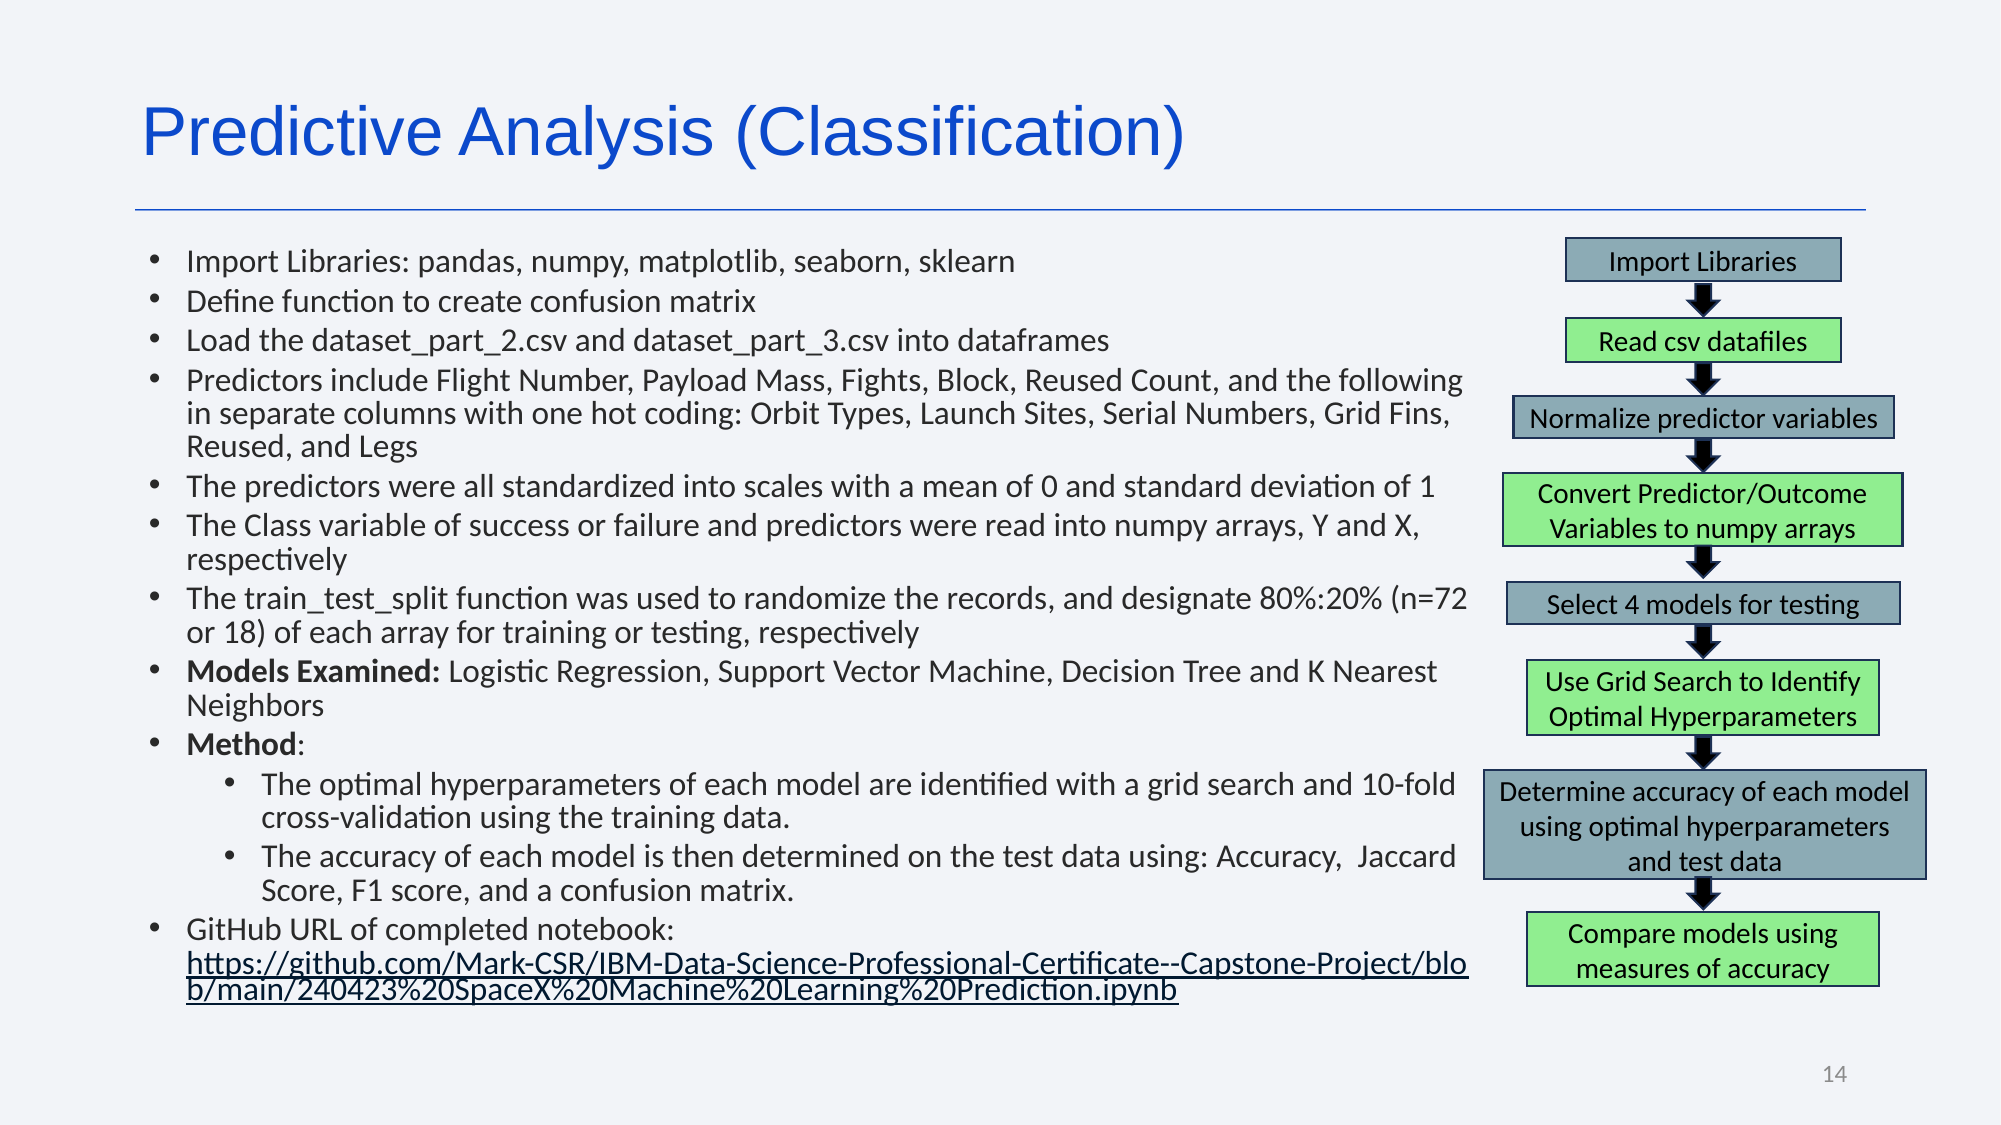

Predictive Analysis (Classification)
Import Libraries
Import Libraries: pandas, numpy, matplotlib, seaborn, sklearn
Define function to create confusion matrix
Load the dataset_part_2.csv and dataset_part_3.csv into dataframes
Predictors include Flight Number, Payload Mass, Fights, Block, Reused Count, and the following in separate columns with one hot coding: Orbit Types, Launch Sites, Serial Numbers, Grid Fins, Reused, and Legs
The predictors were all standardized into scales with a mean of 0 and standard deviation of 1
The Class variable of success or failure and predictors were read into numpy arrays, Y and X, respectively
The train_test_split function was used to randomize the records, and designate 80%:20% (n=72 or 18) of each array for training or testing, respectively
Models Examined: Logistic Regression, Support Vector Machine, Decision Tree and K Nearest Neighbors
Method:
The optimal hyperparameters of each model are identified with a grid search and 10-fold cross-validation using the training data.
The accuracy of each model is then determined on the test data using: Accuracy,  Jaccard Score, F1 score, and a confusion matrix.
GitHub URL of completed notebook: https://github.com/Mark-CSR/IBM-Data-Science-Professional-Certificate--Capstone-Project/blob/main/240423%20SpaceX%20Machine%20Learning%20Prediction.ipynb

Read csv datafiles

Normalize predictor variables

Convert Predictor/Outcome
Variables to numpy arrays

Select 4 models for testing

Use Grid Search to Identify Optimal Hyperparameters

Determine accuracy of each model using optimal hyperparameters and test data

Compare models using measures of accuracy
14